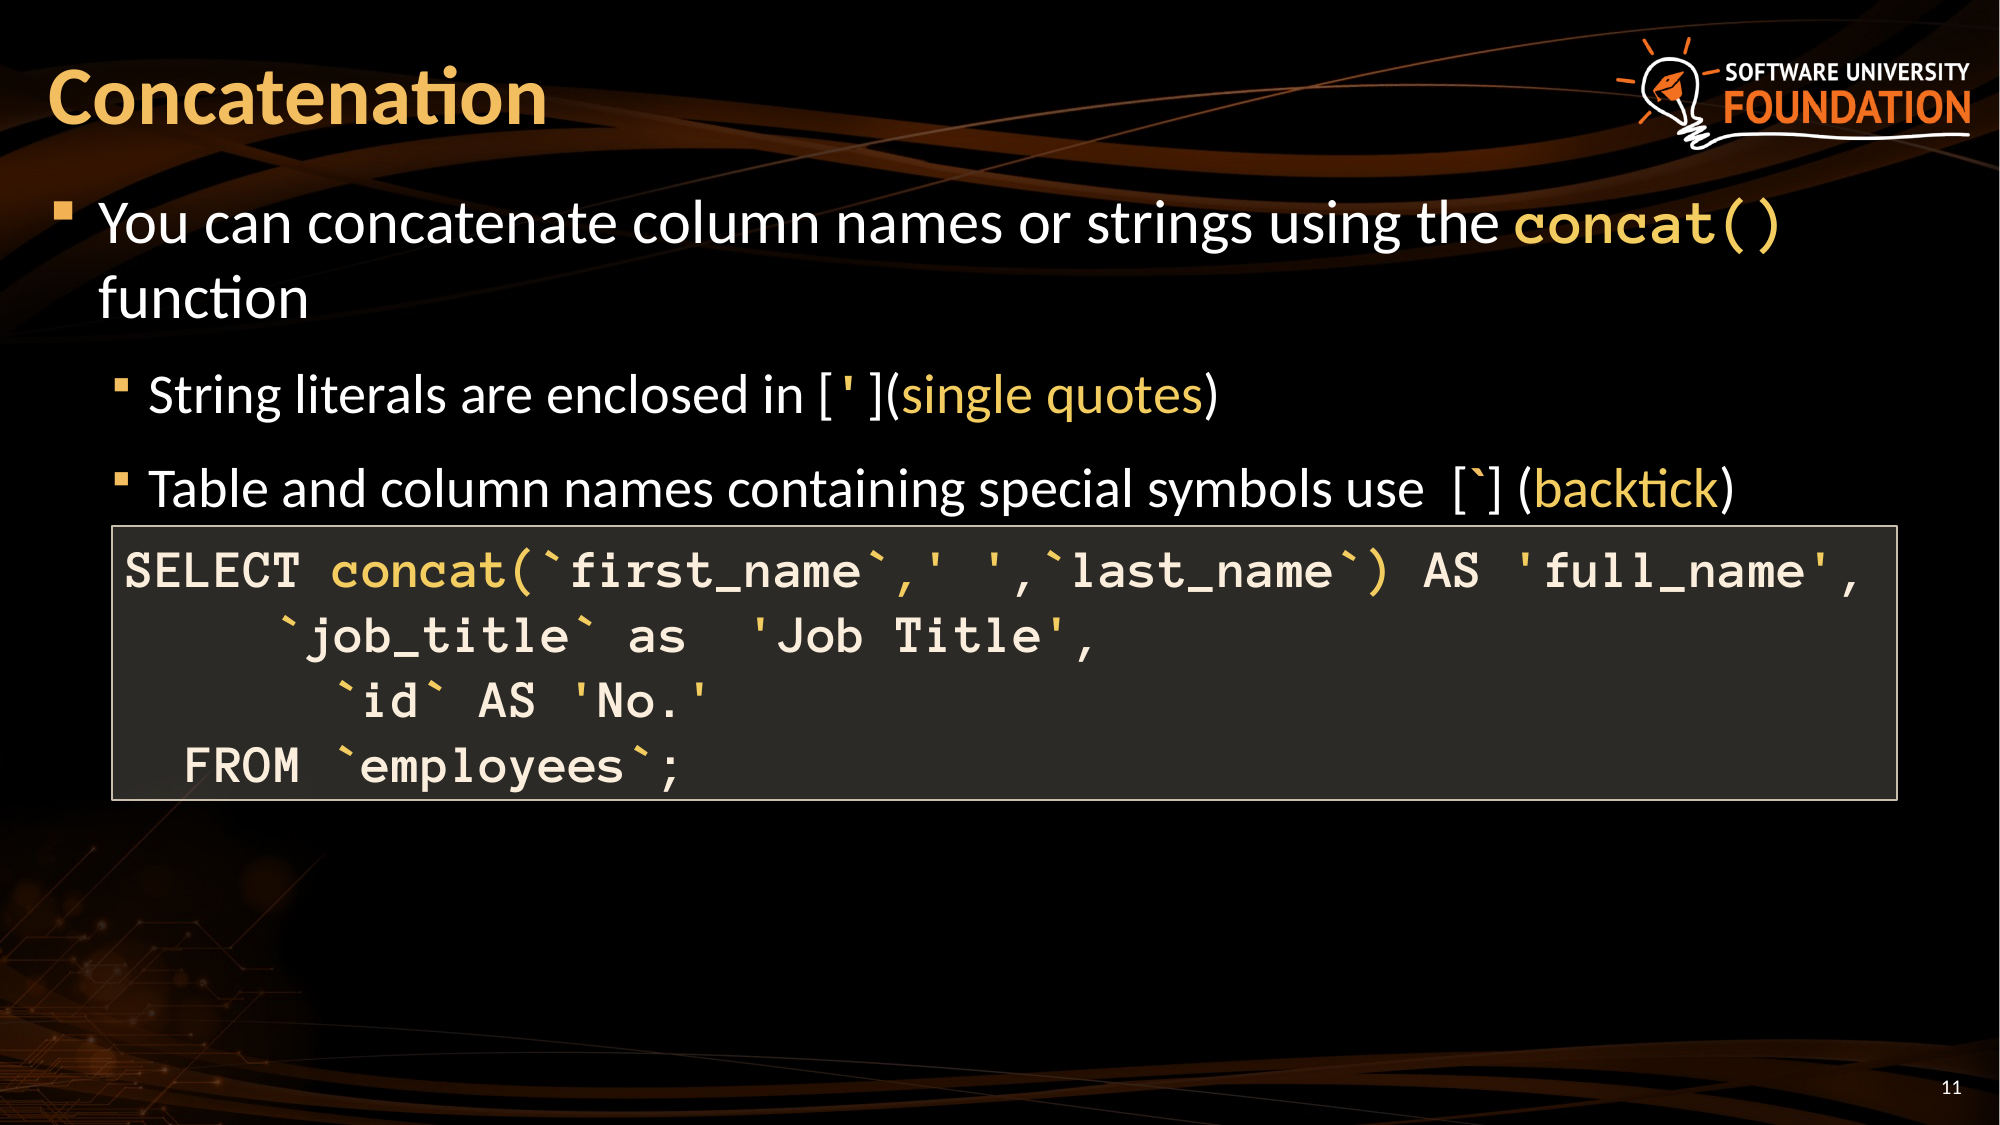

# Concatenation
You can concatenate column names or strings using the concat() function
String literals are enclosed in ['](single quotes)
Table and column names containing special symbols use  [`] (backtick)
SELECT concat(`first_name`,' ',`last_name`) AS 'full_name', 	`job_title` as  'Job Title',
       `id` AS 'No.'
  FROM `employees`;
11